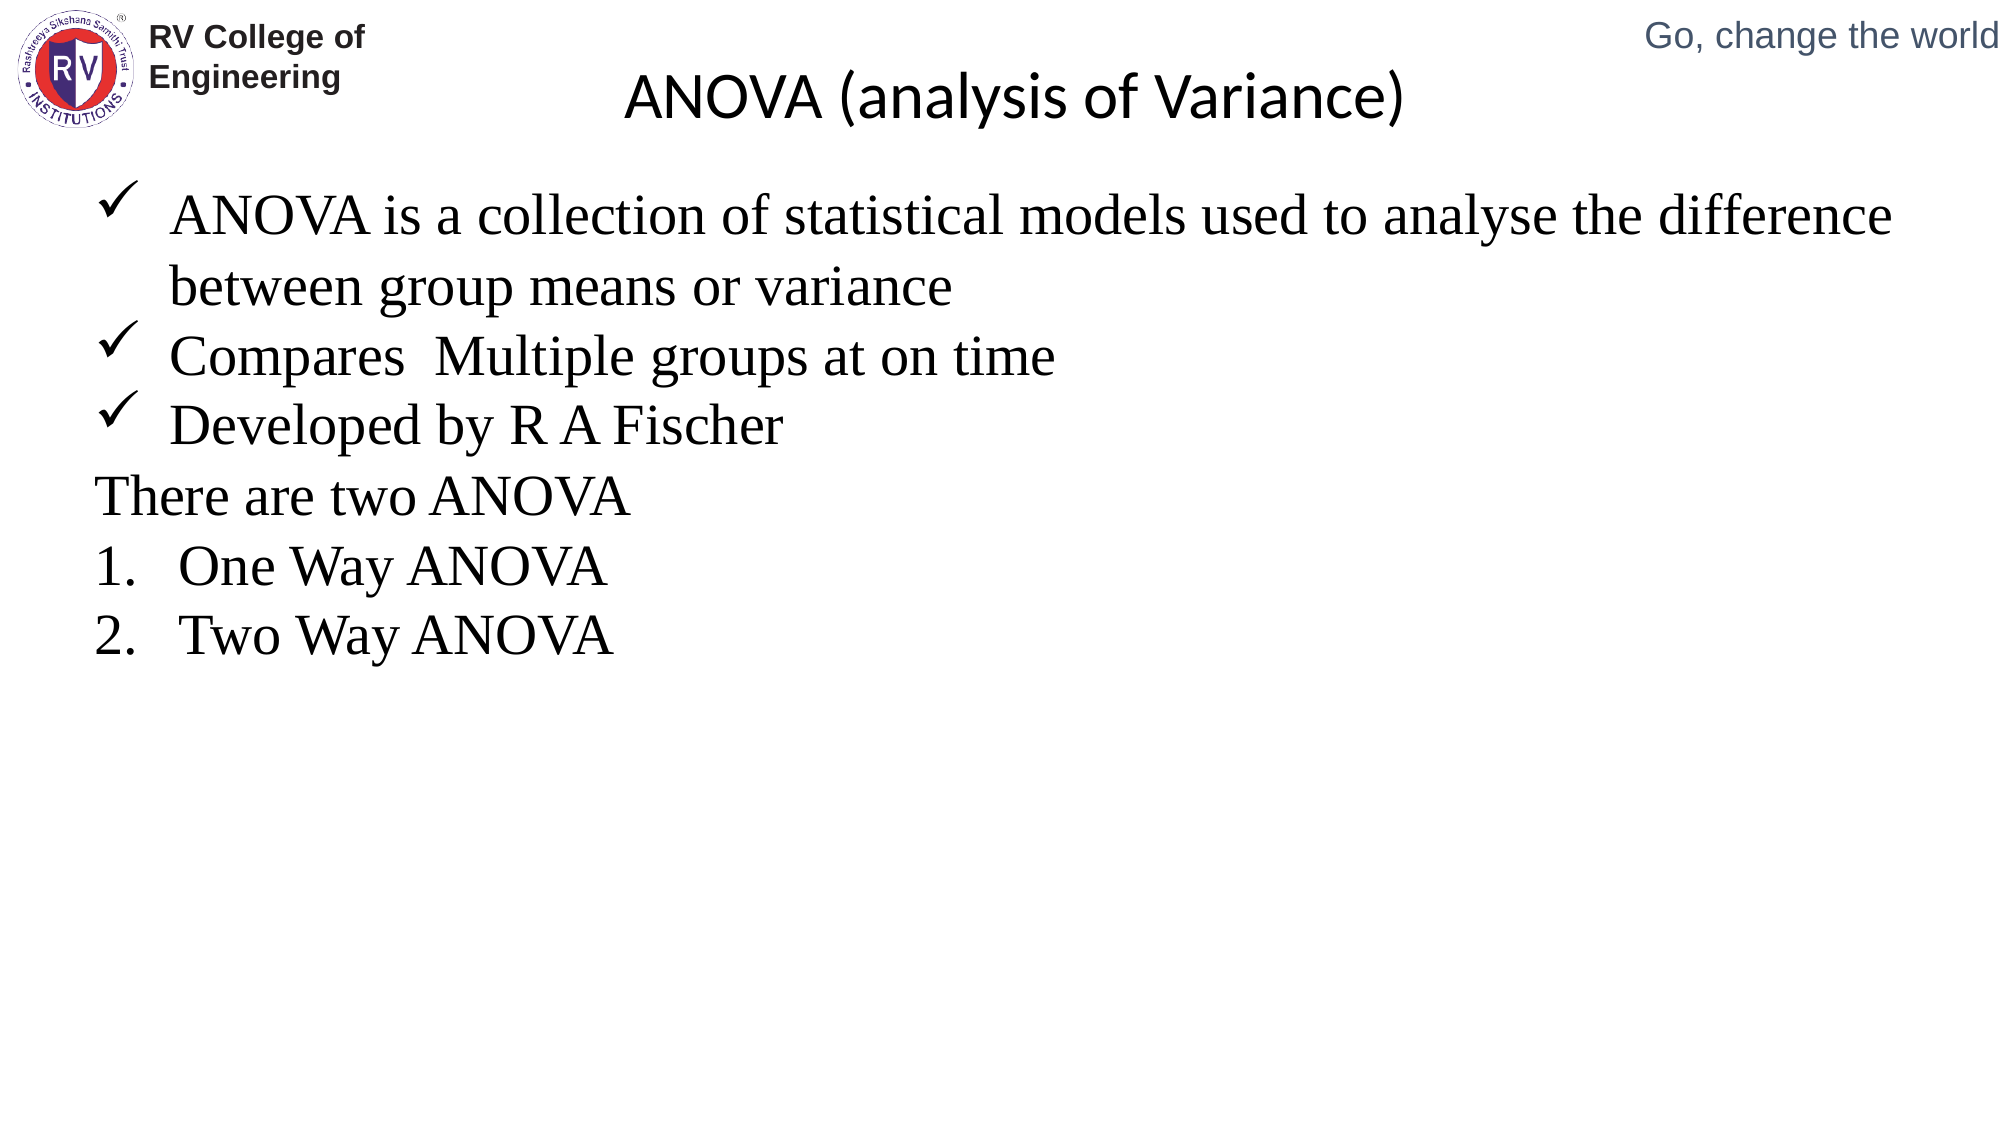

ANOVA (analysis of Variance)
ANOVA is a collection of statistical models used to analyse the difference between group means or variance
Compares  Multiple groups at on time
Developed by R A Fischer
There are two ANOVA
One Way ANOVA
Two Way ANOVA